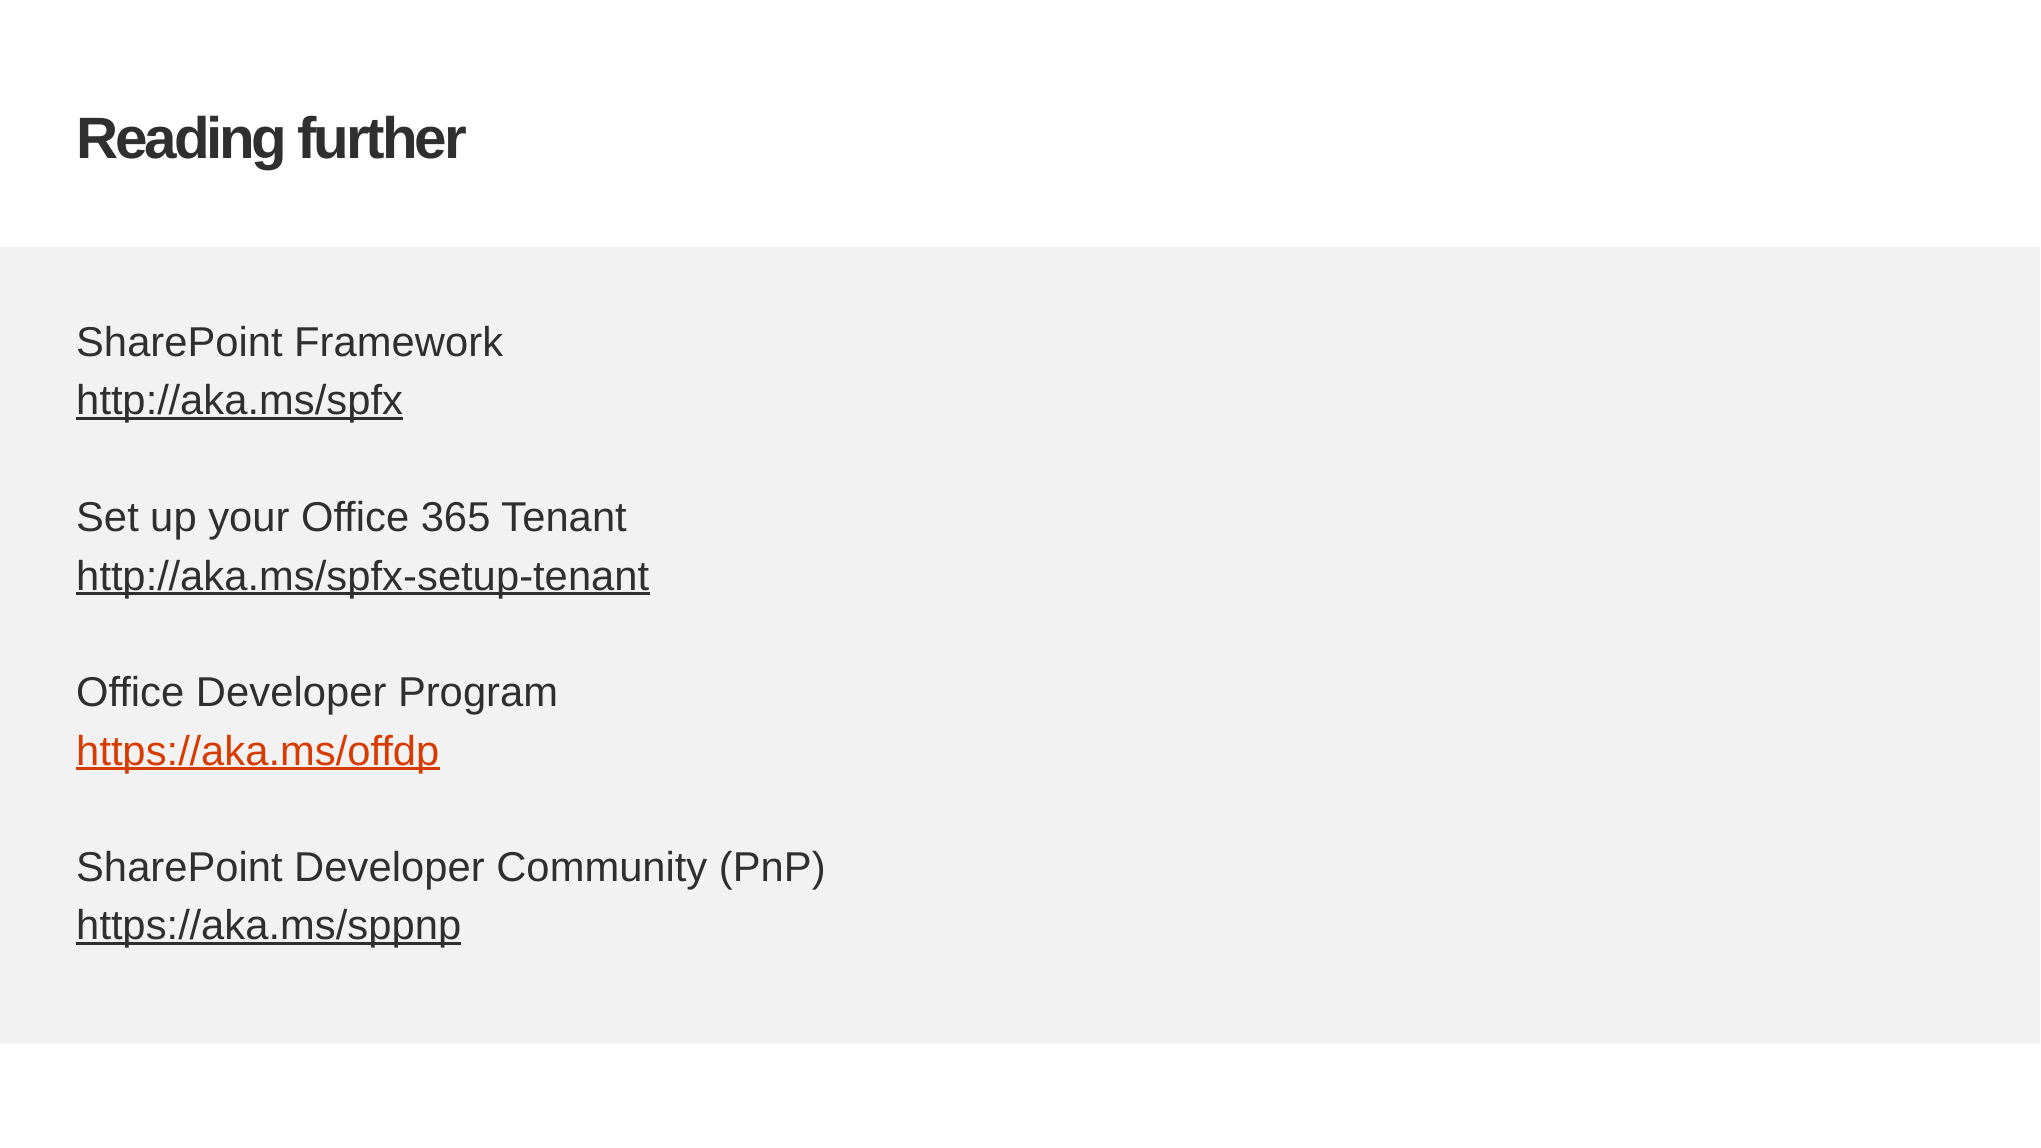

# Reading further

SharePoint Framework
http://aka.ms/spfx

Set up your Office 365 Tenant
http://aka.ms/spfx-setup-tenant

Office Developer Program
https://aka.ms/offdp

SharePoint Developer Community (PnP)
https://aka.ms/sppnp